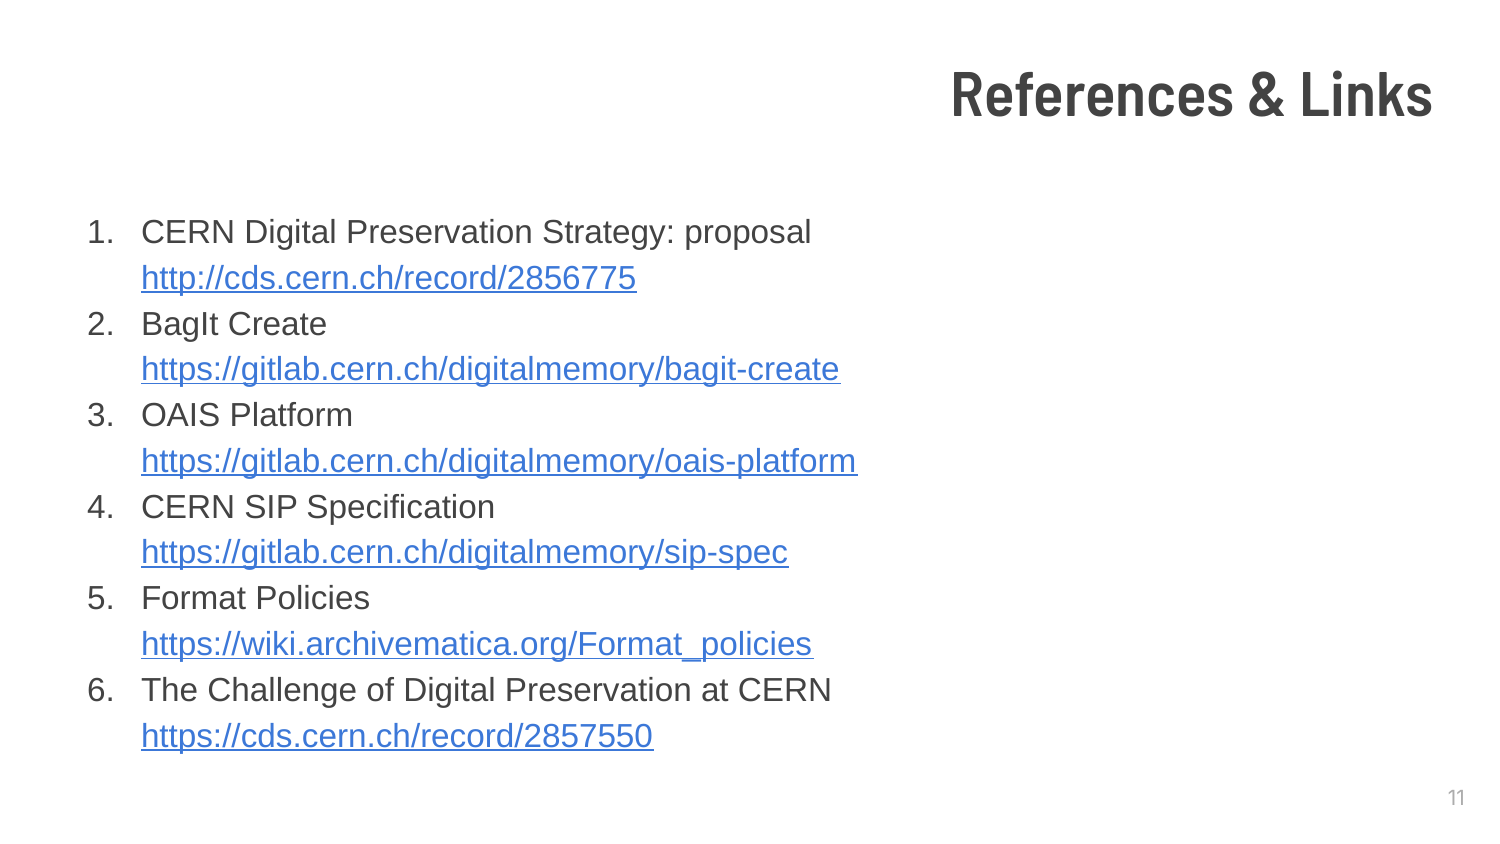

# References & Links

CERN Digital Preservation Strategy: proposal
http://cds.cern.ch/record/2856775
BagIt Create
https://gitlab.cern.ch/digitalmemory/bagit-create
OAIS Platform
https://gitlab.cern.ch/digitalmemory/oais-platform
CERN SIP Specification
https://gitlab.cern.ch/digitalmemory/sip-spec
Format Policies
https://wiki.archivematica.org/Format_policies
The Challenge of Digital Preservation at CERN
https://cds.cern.ch/record/2857550
11